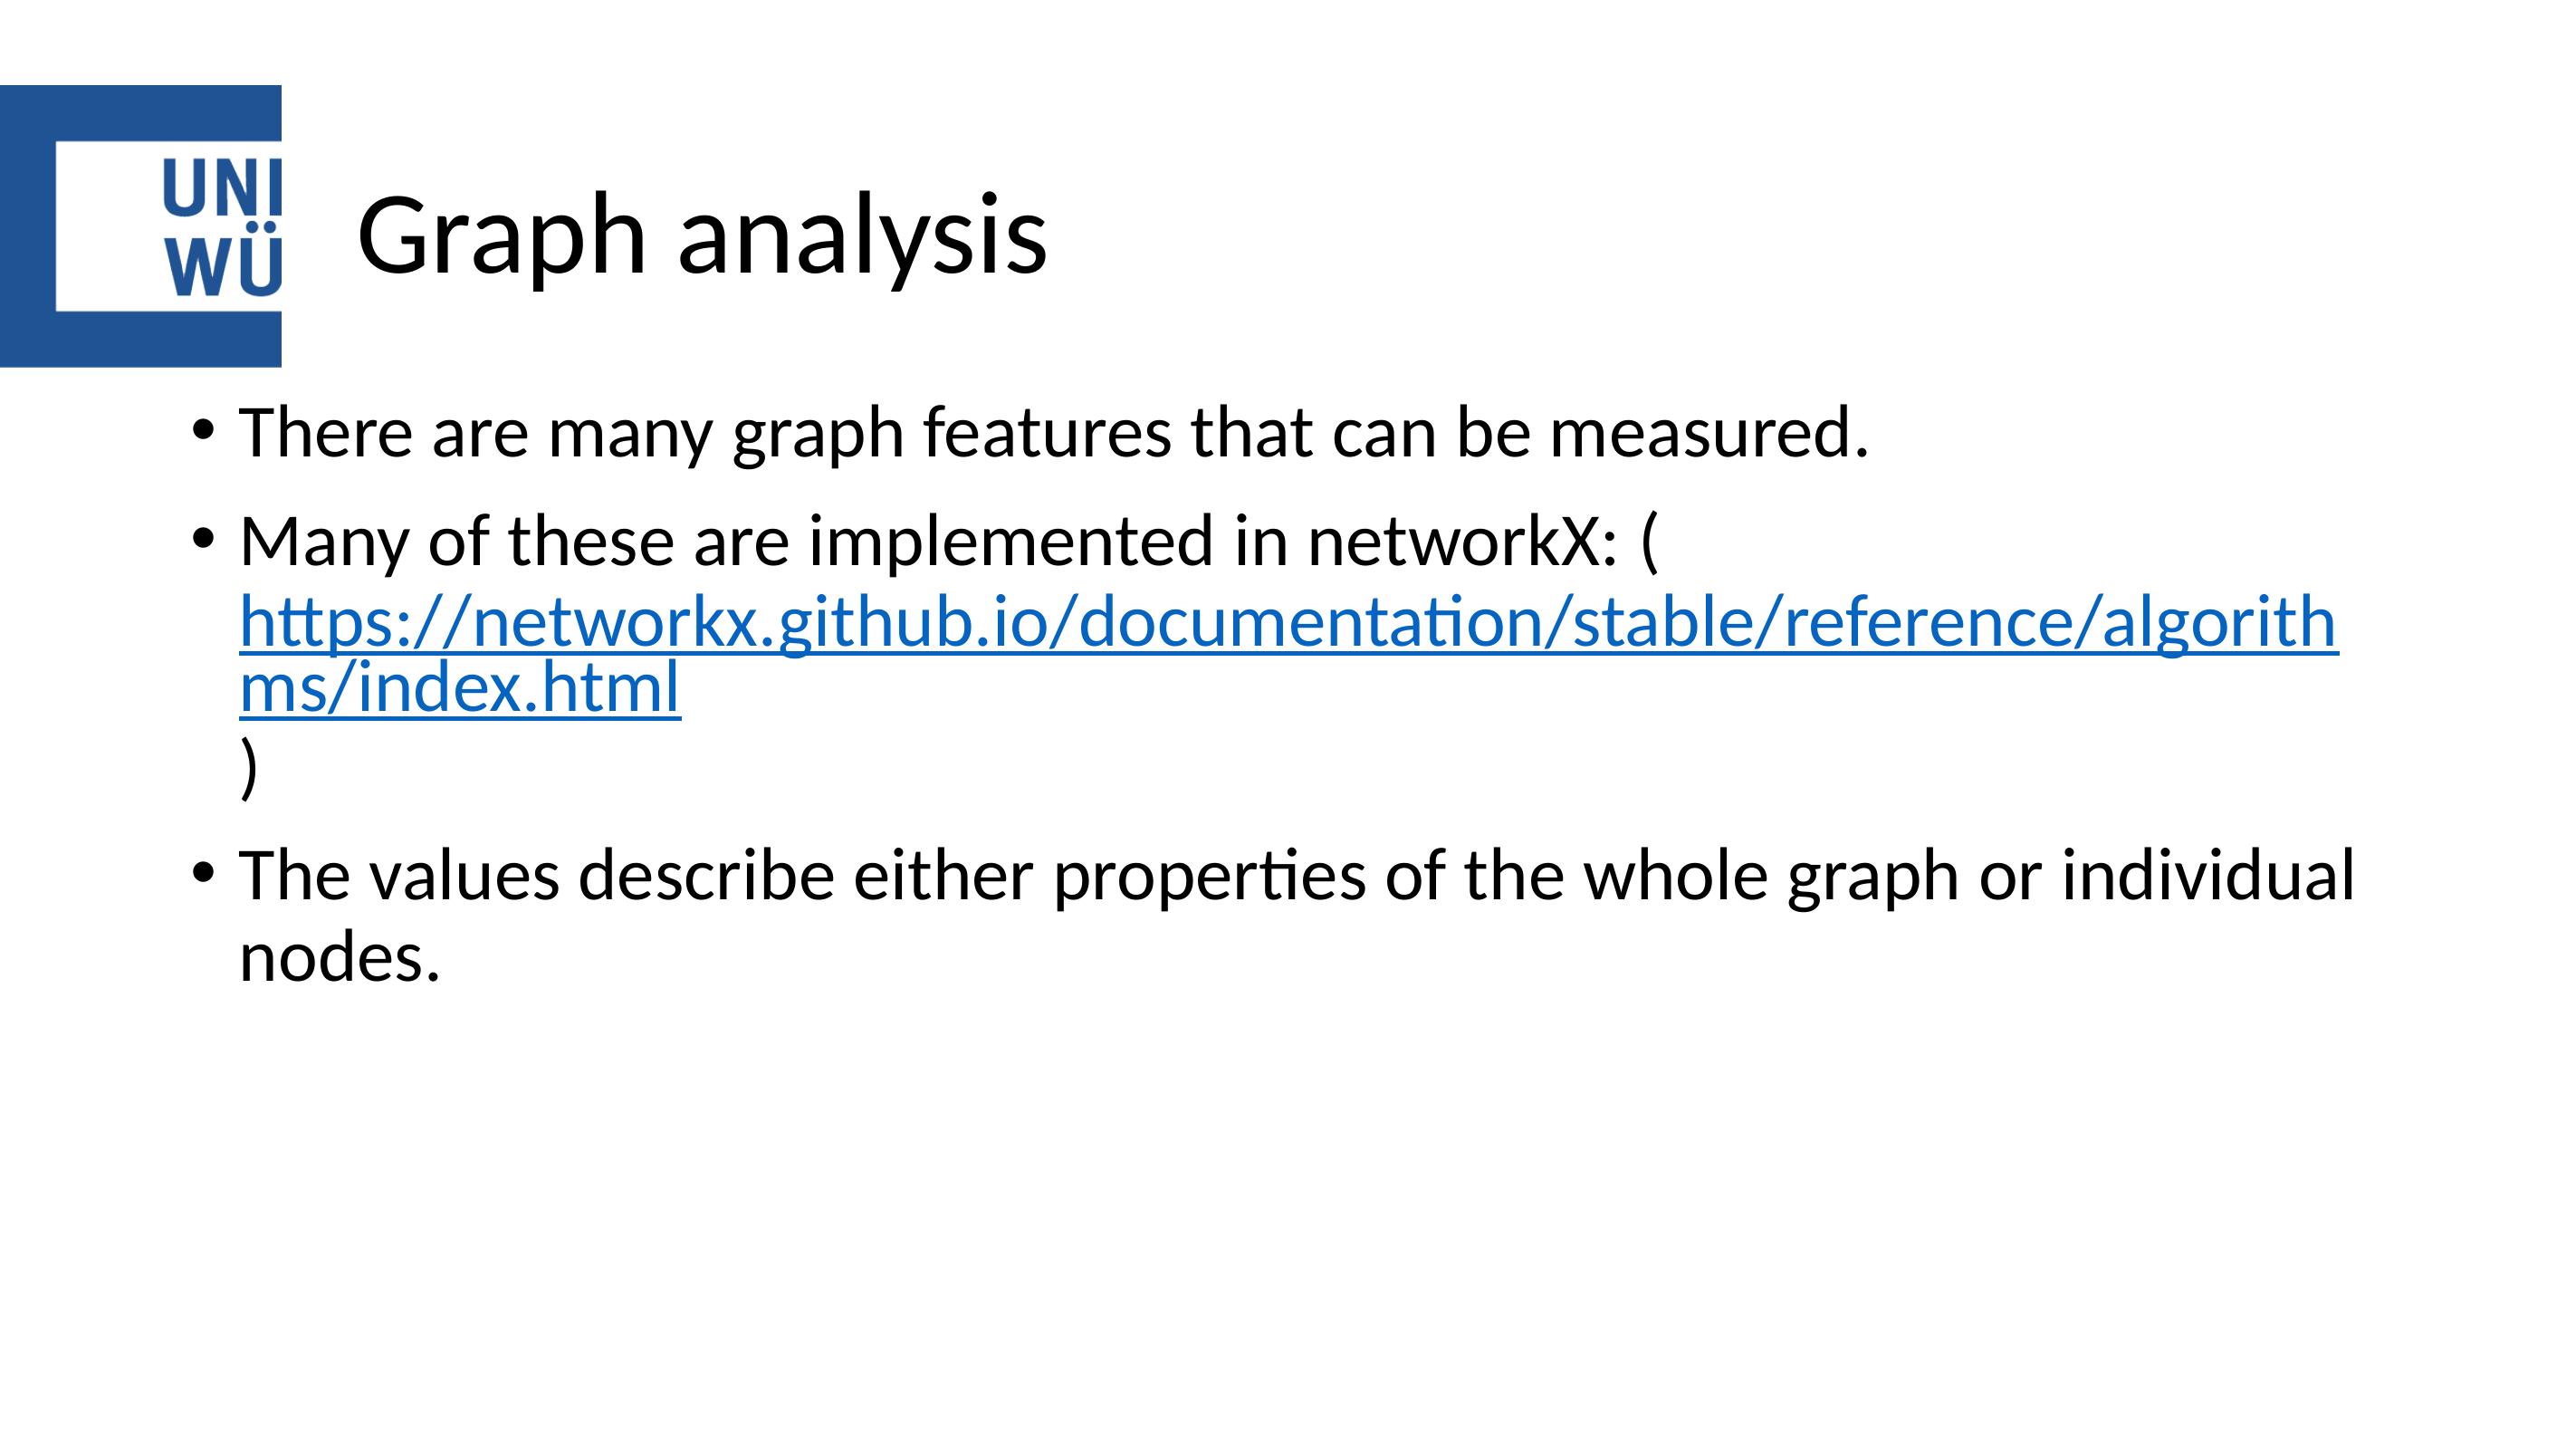

# Graph analysis
There are many graph features that can be measured.
Many of these are implemented in networkX: (https://networkx.github.io/documentation/stable/reference/algorithms/index.html)
The values describe either properties of the whole graph or individual nodes.